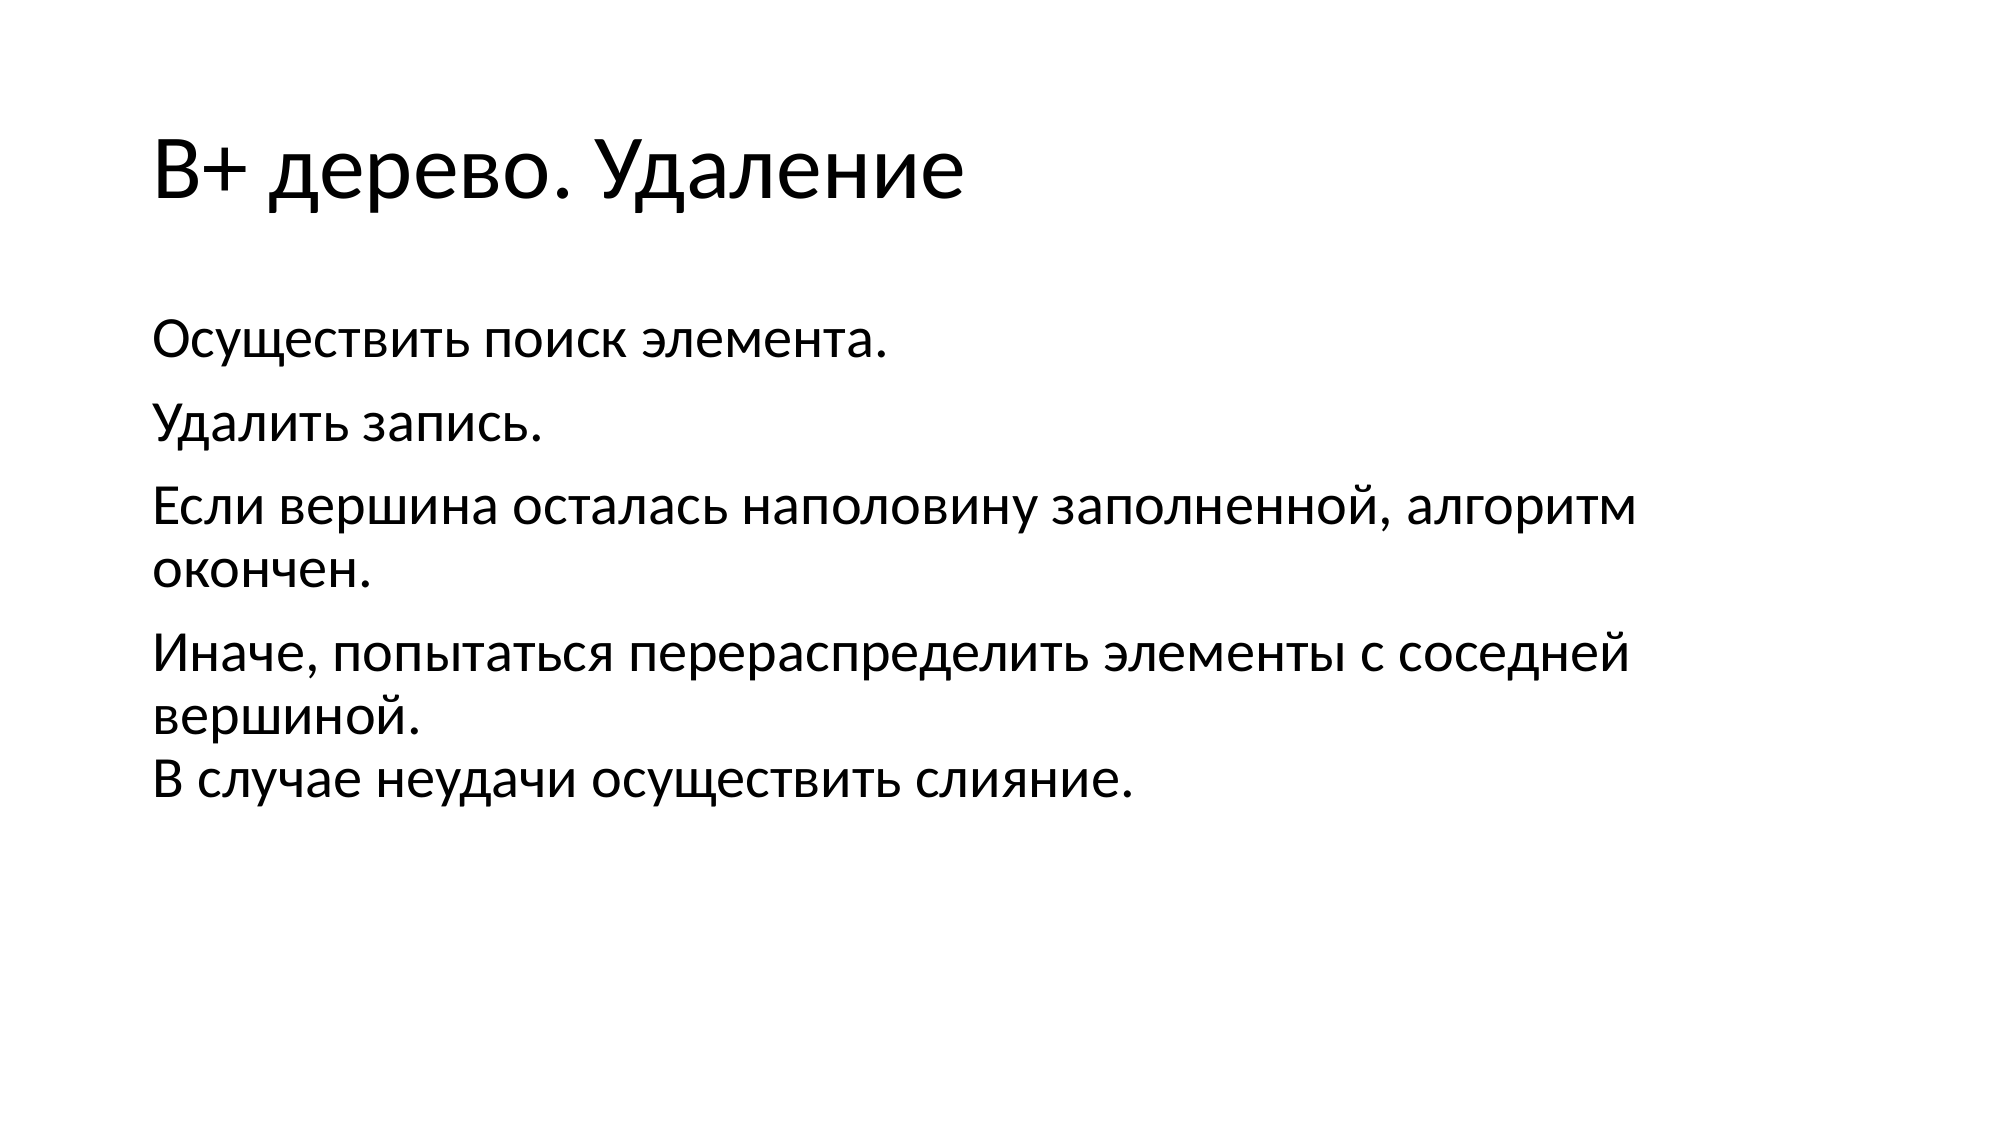

# B+ дерево. Удаление
Осуществить поиск элемента.
Удалить запись.
Если вершина осталась наполовину заполненной, алгоритм окончен.
Иначе, попытаться перераспределить элементы с соседней вершиной.
В случае неудачи осуществить слияние.